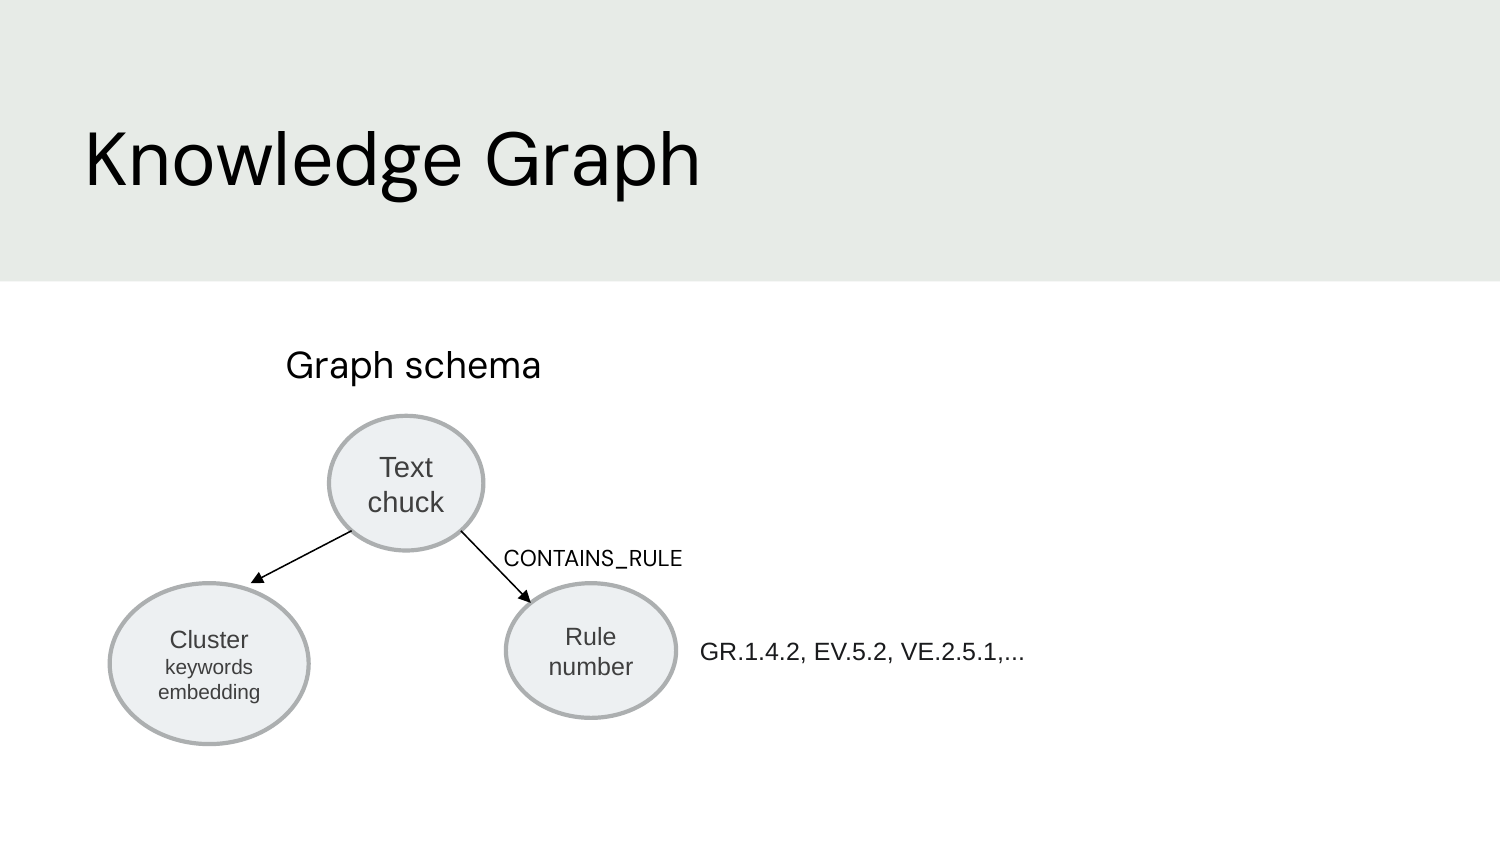

Knowledge Graph
Graph schema
Text chuck
CONTAINS_RULE
Cluster keywords embedding
Rule number
GR.1.4.2, EV.5.2, VE.2.5.1,...